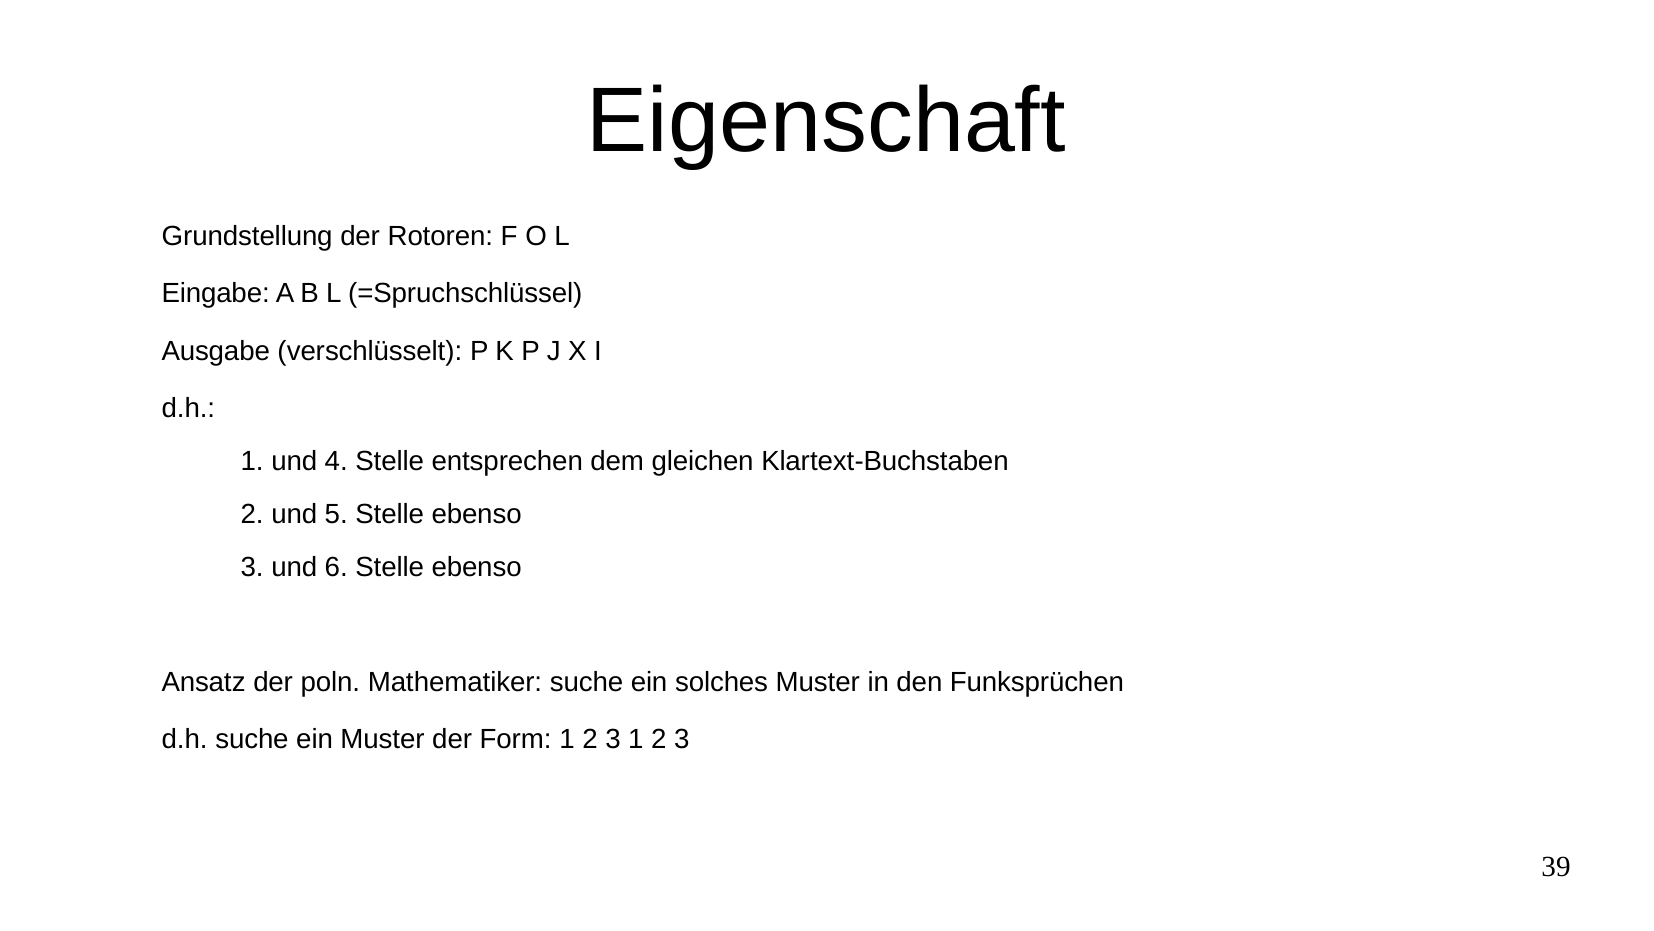

# Eigenschaft
Grundstellung der Rotoren: F O L
Eingabe: A B L (=Spruchschlüssel)
Ausgabe (verschlüsselt): P K P J X I
d.h.:
1. und 4. Stelle entsprechen dem gleichen Klartext-Buchstaben
2. und 5. Stelle ebenso
3. und 6. Stelle ebenso

Ansatz der poln. Mathematiker: suche ein solches Muster in den Funksprüchen
d.h. suche ein Muster der Form: 1 2 3 1 2 3
39